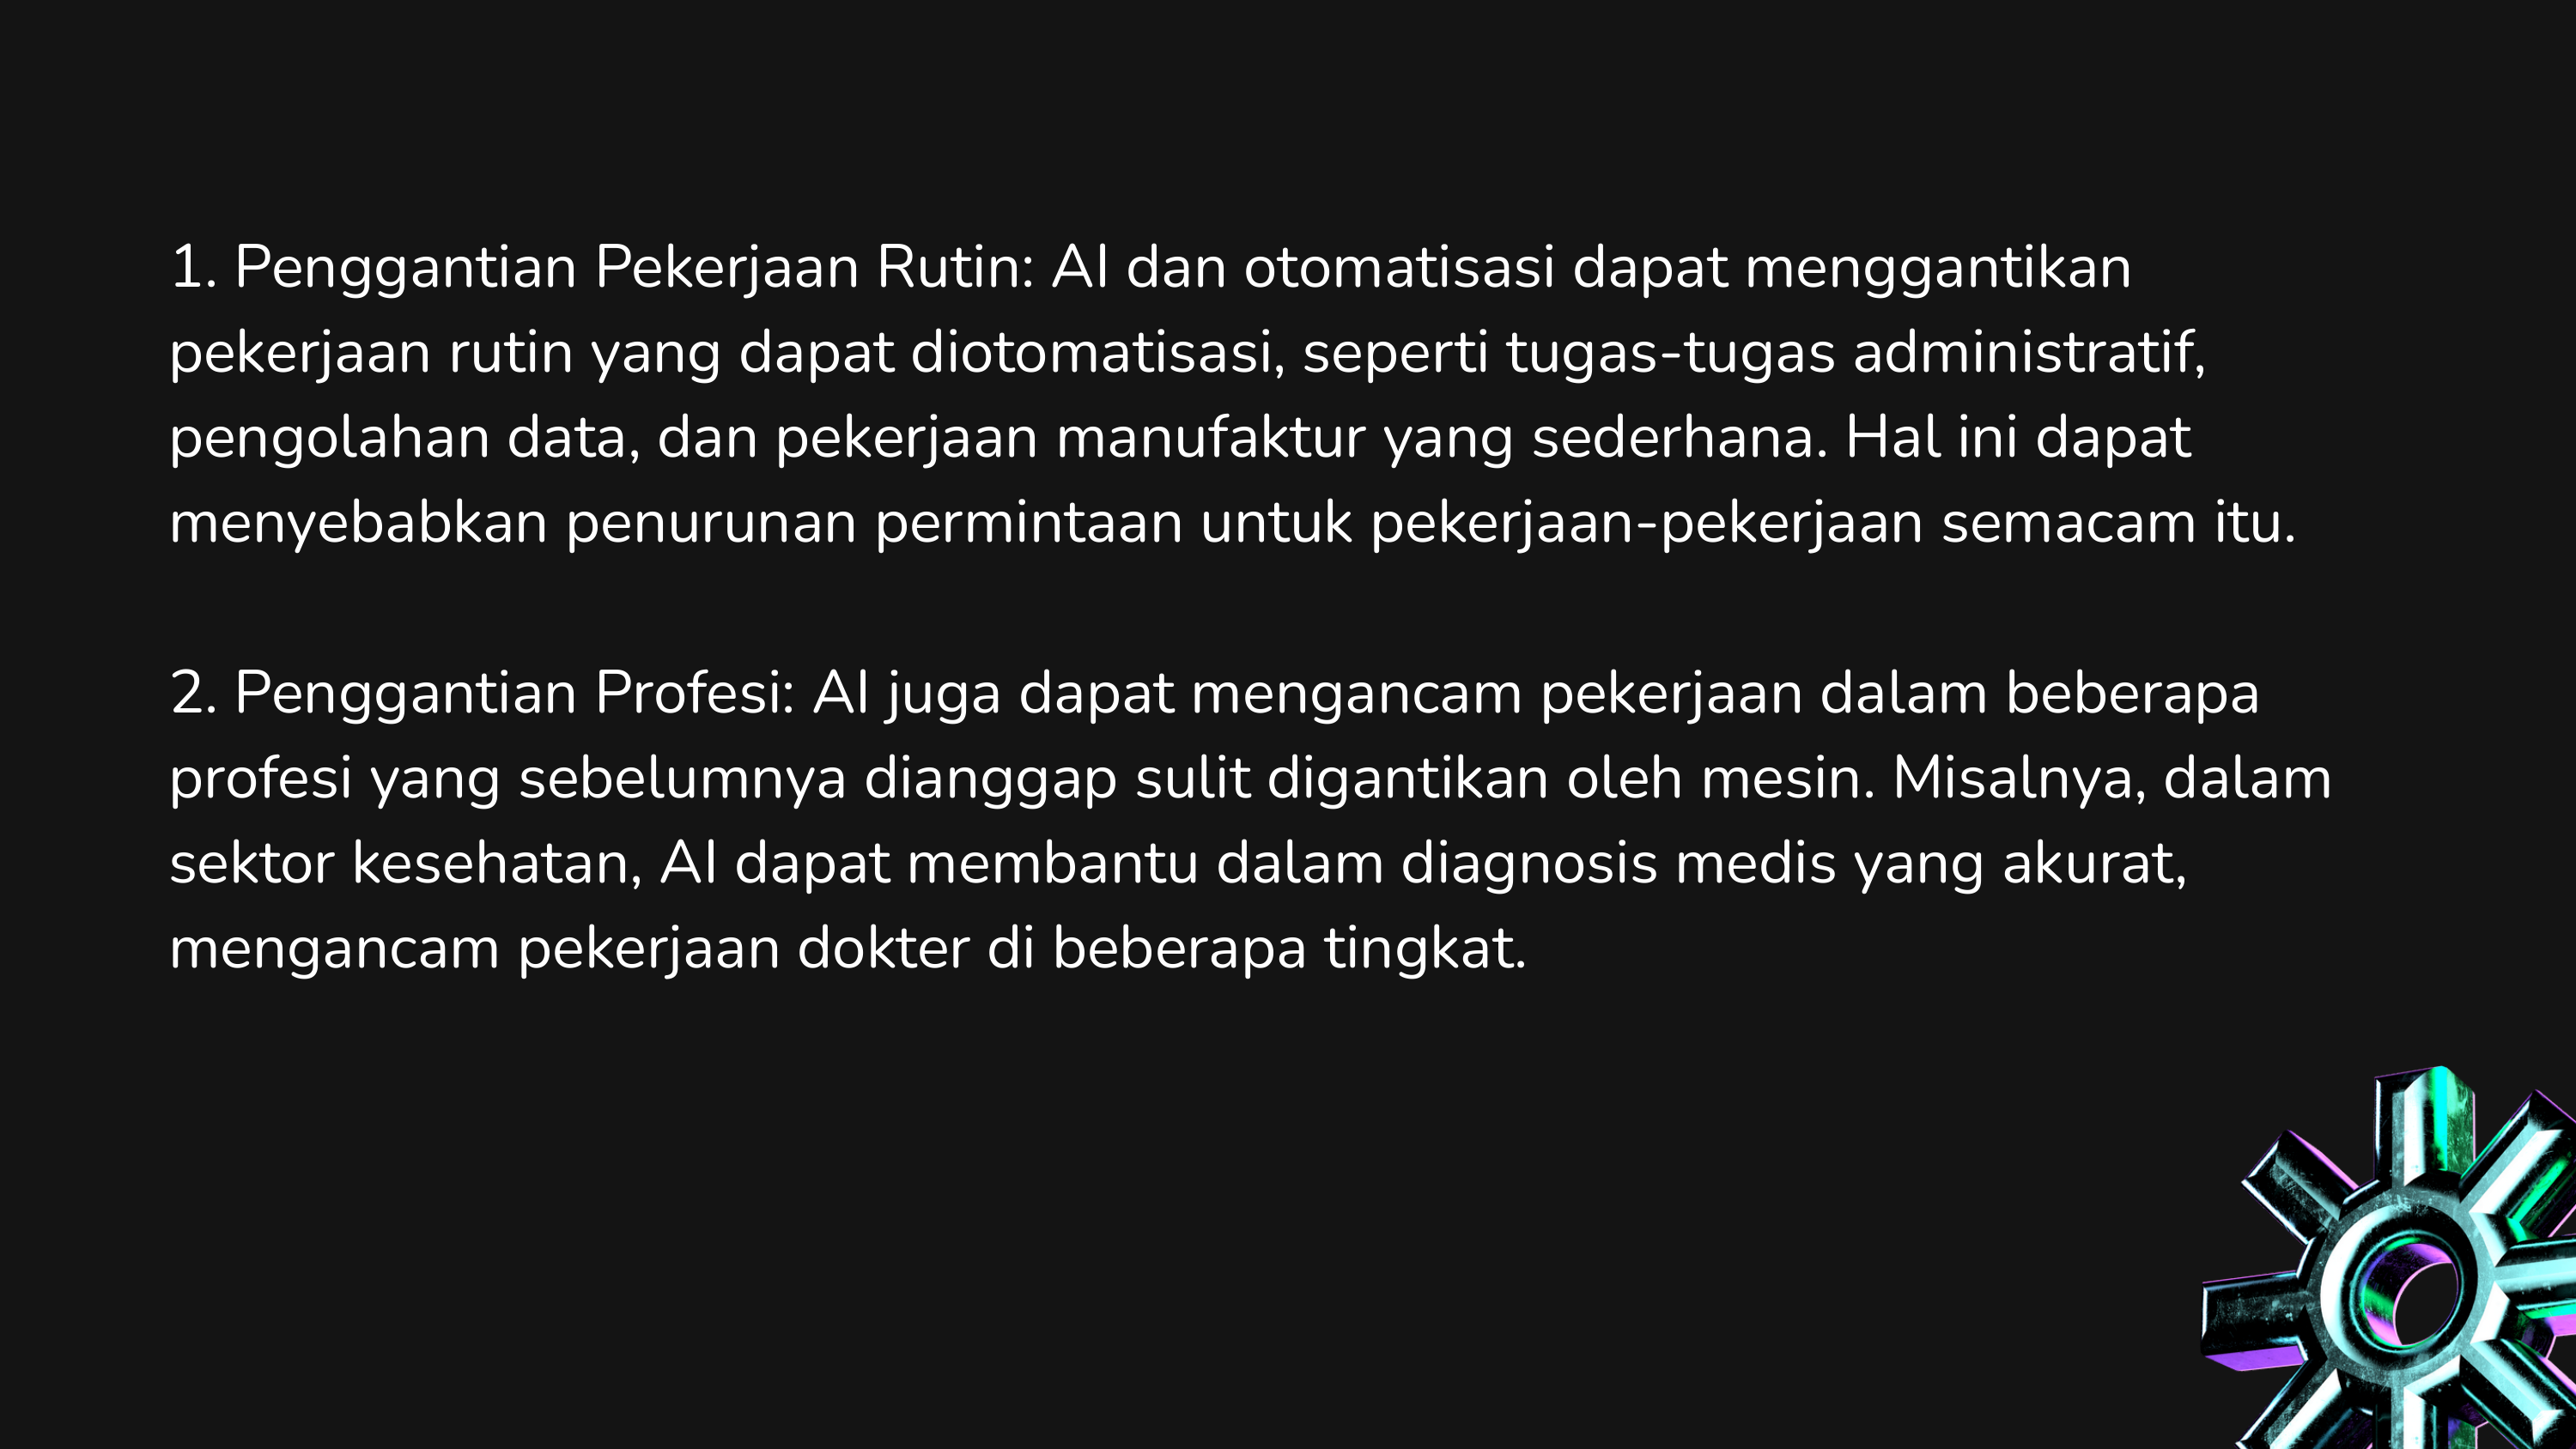

1. Penggantian Pekerjaan Rutin: AI dan otomatisasi dapat menggantikan pekerjaan rutin yang dapat diotomatisasi, seperti tugas-tugas administratif, pengolahan data, dan pekerjaan manufaktur yang sederhana. Hal ini dapat menyebabkan penurunan permintaan untuk pekerjaan-pekerjaan semacam itu.

2. Penggantian Profesi: AI juga dapat mengancam pekerjaan dalam beberapa profesi yang sebelumnya dianggap sulit digantikan oleh mesin. Misalnya, dalam sektor kesehatan, AI dapat membantu dalam diagnosis medis yang akurat, mengancam pekerjaan dokter di beberapa tingkat.